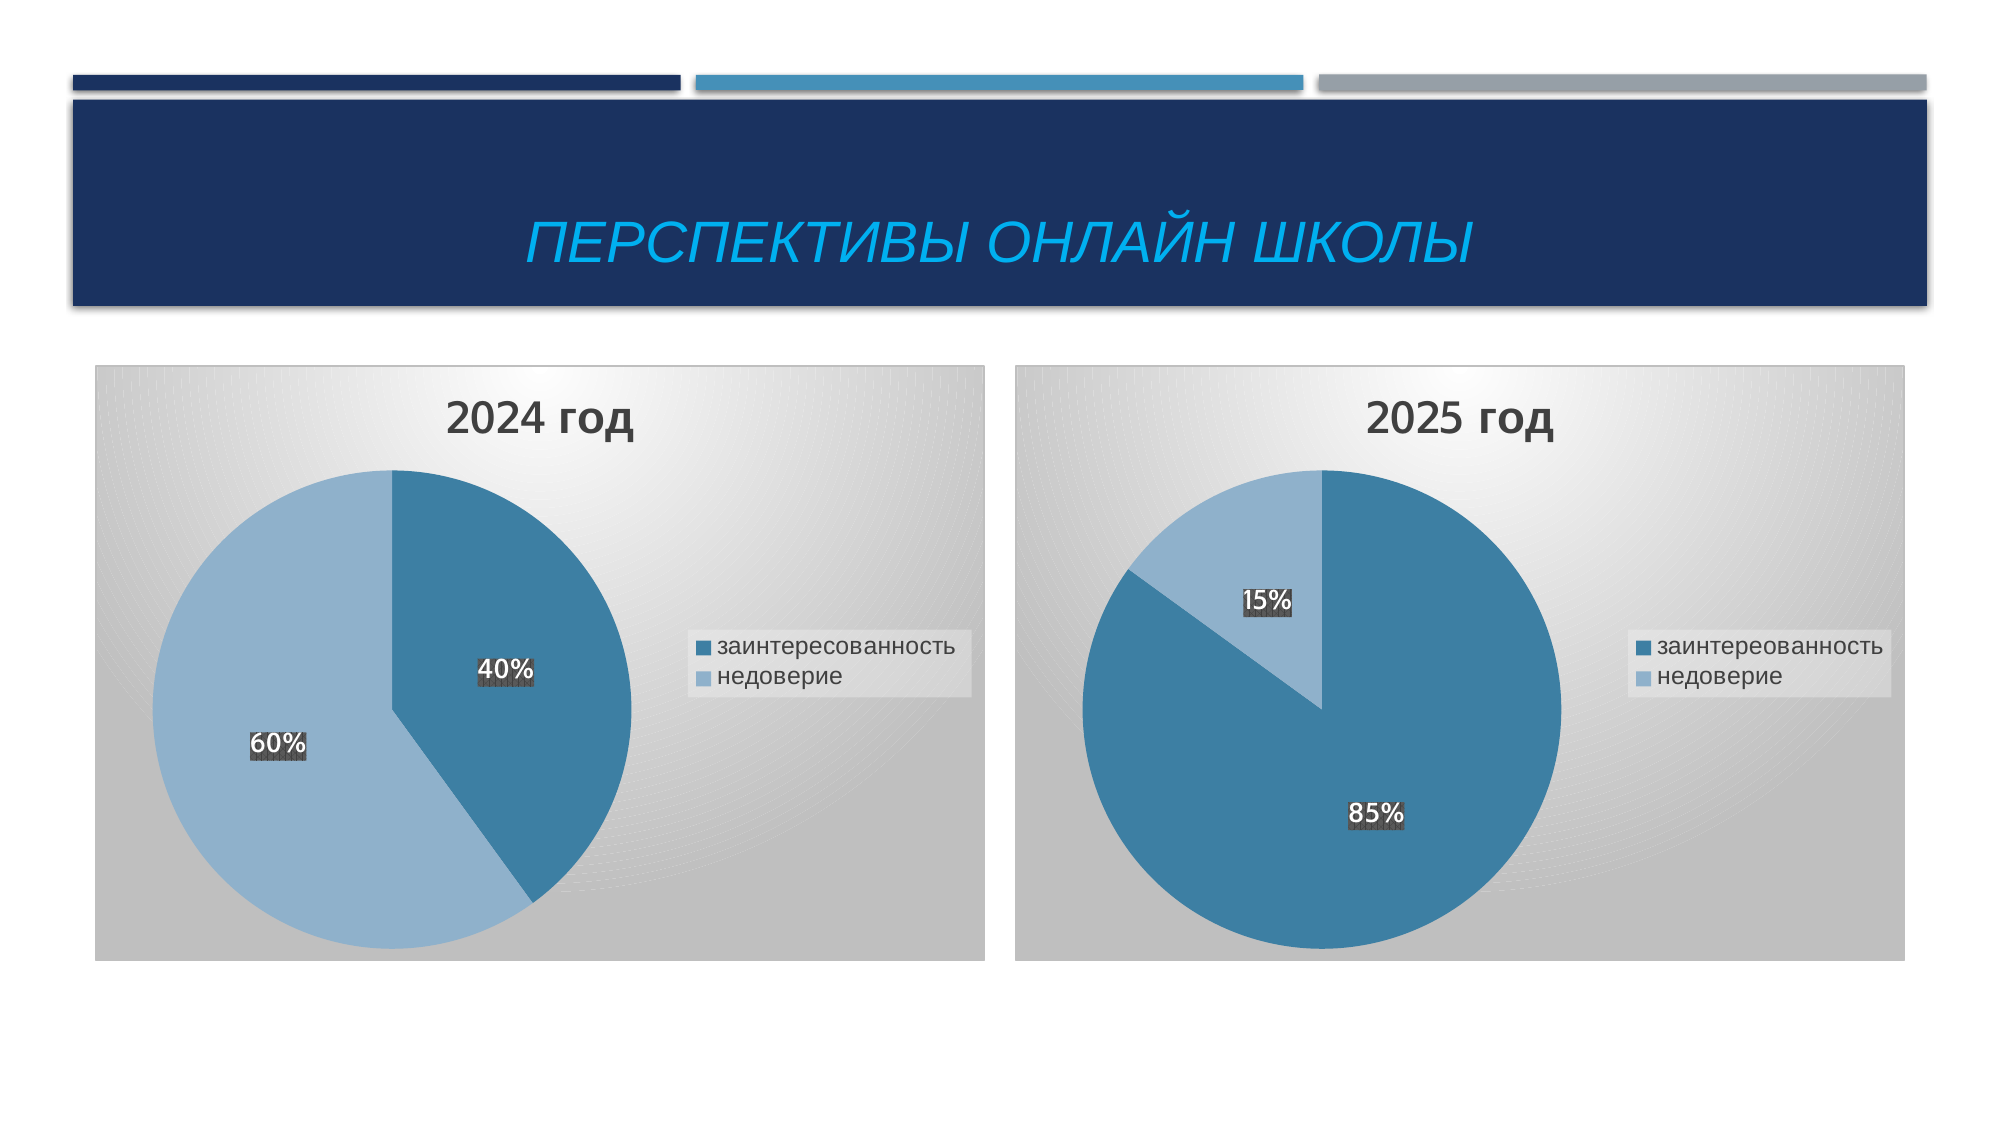

# Перспективы онлайн школы

### Chart:

| Category | 2024 год |
|---|---|
| заинтересованность  | 40.0 |
| недоверие | 60.0 |

### Chart:

| Category | 2025 год |
|---|---|
| заинтереованность | 85.0 |
| недоверие  | 15.0 |